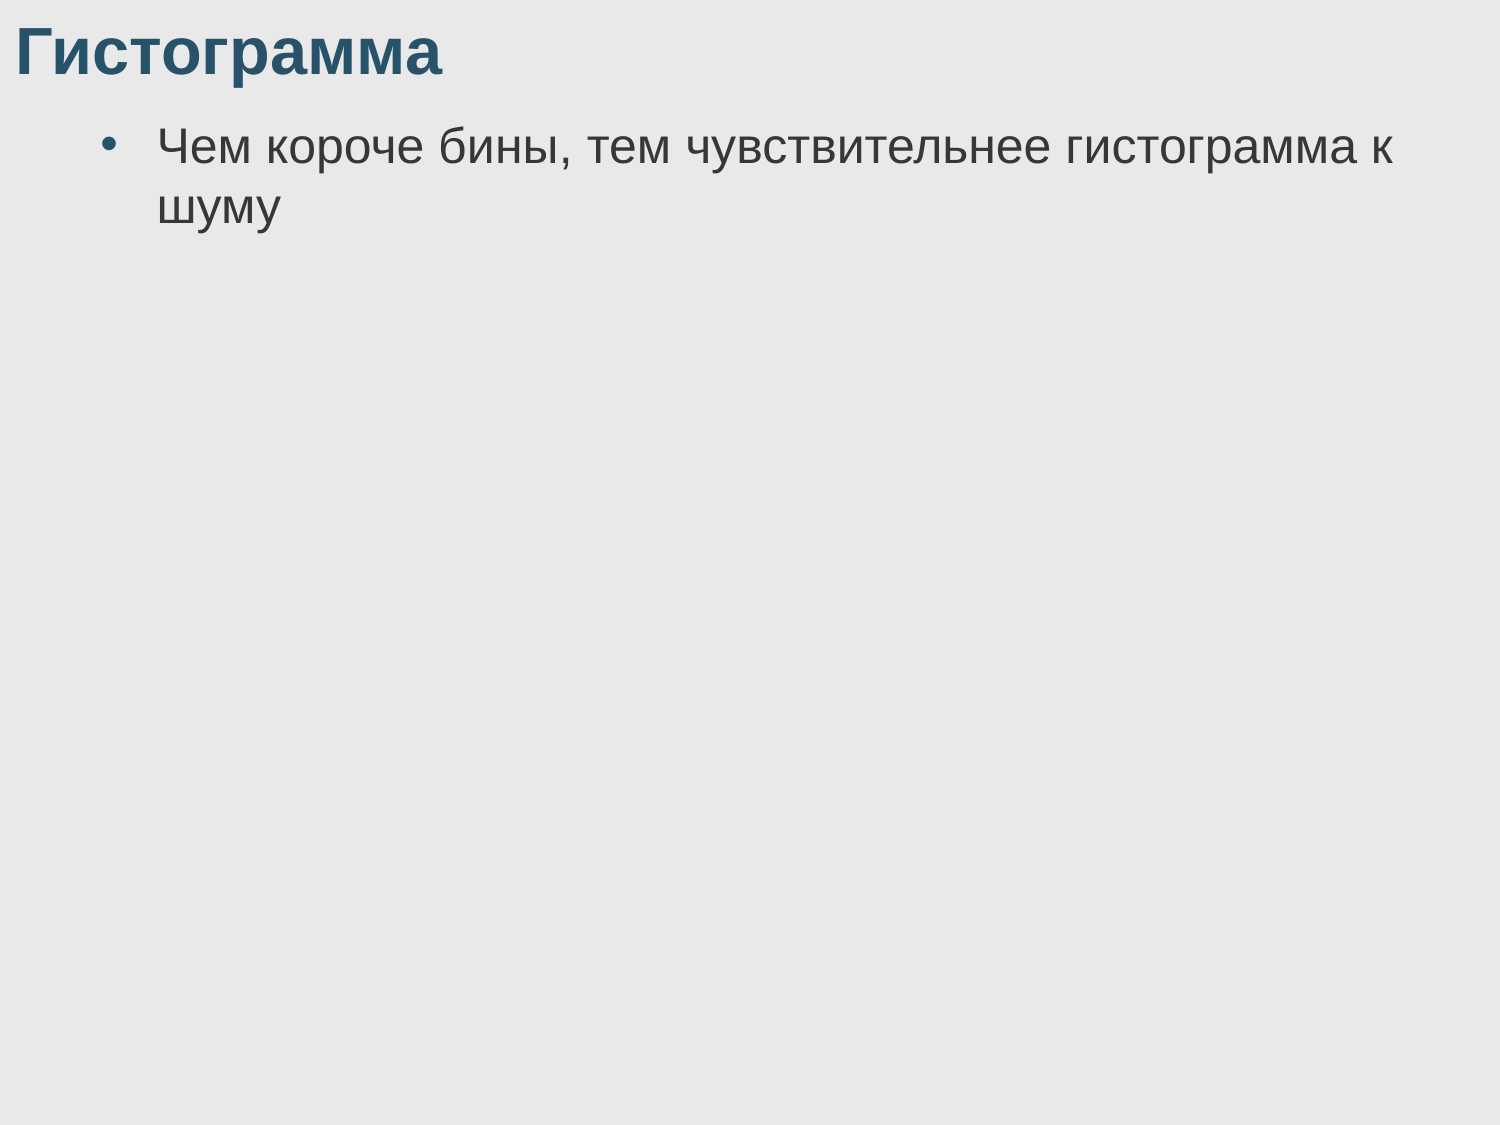

Гистограмма
Чем короче бины, тем чувствительнее гистограмма к шуму